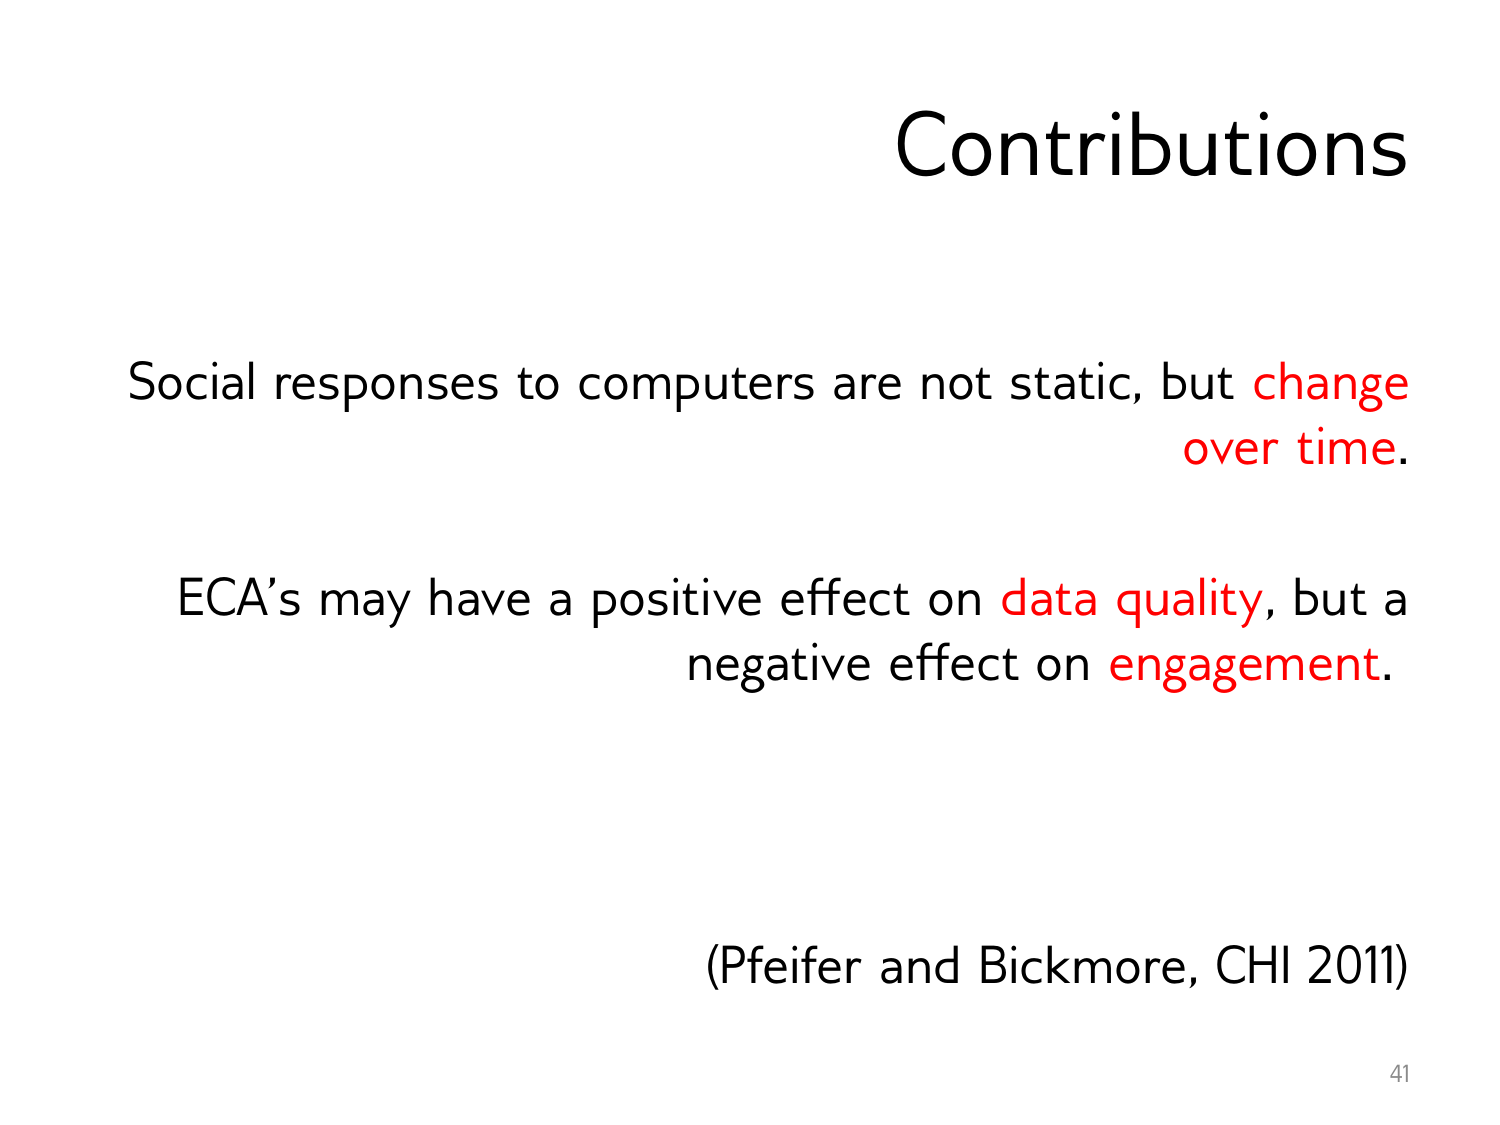

# Contributions

Social responses to computers are not static, but change over time.

ECA’s may have a positive effect on data quality, but a negative effect on engagement.

(Pfeifer and Bickmore, CHI 2011)
41